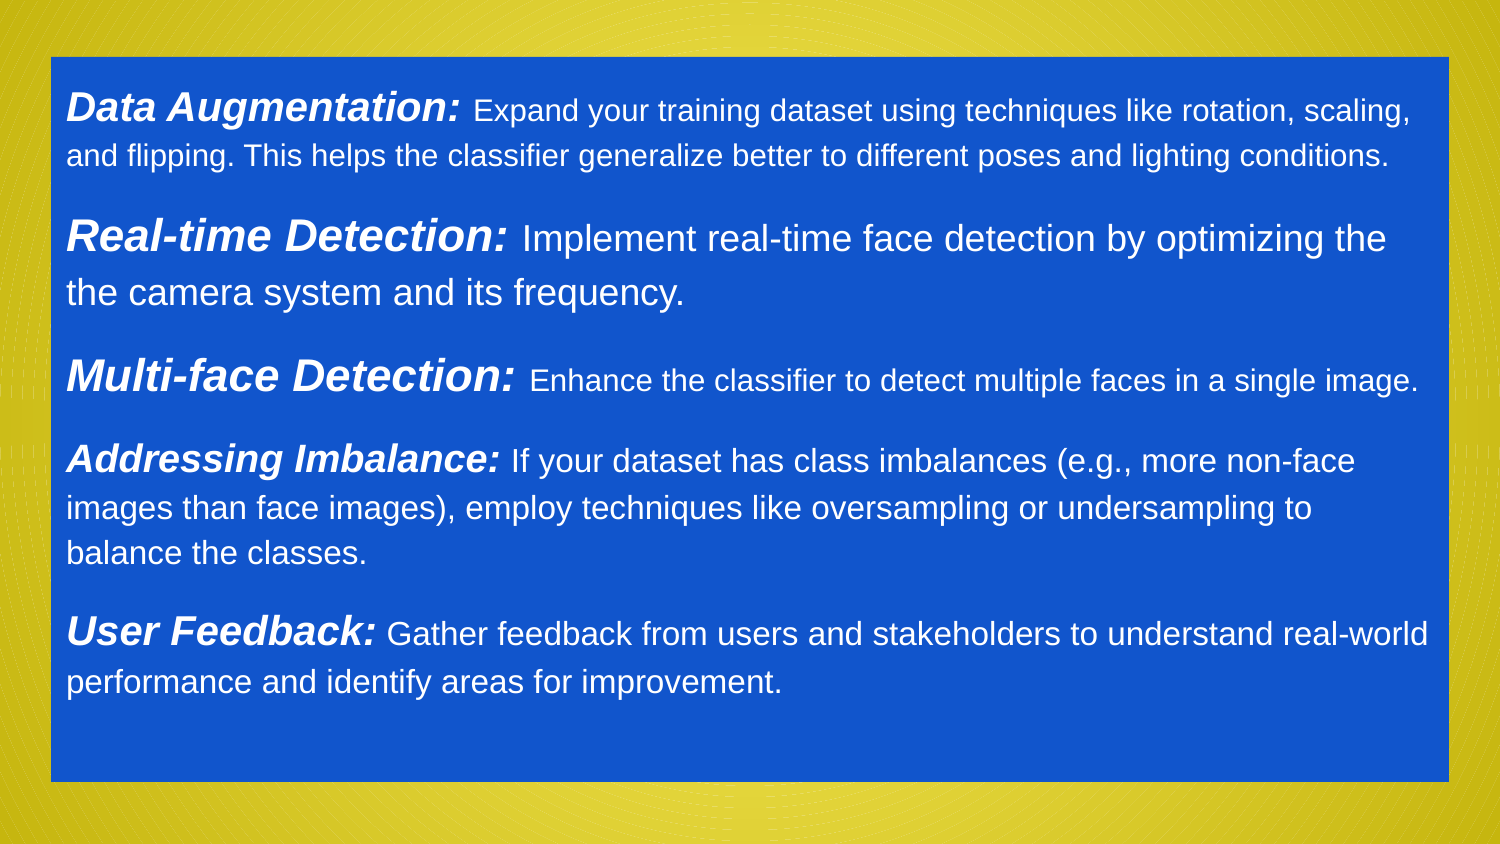

Data Augmentation: Expand your training dataset using techniques like rotation, scaling, and flipping. This helps the classifier generalize better to different poses and lighting conditions.
Real-time Detection: Implement real-time face detection by optimizing the the camera system and its frequency.
Multi-face Detection: Enhance the classifier to detect multiple faces in a single image.
Addressing Imbalance: If your dataset has class imbalances (e.g., more non-face images than face images), employ techniques like oversampling or undersampling to balance the classes.
User Feedback: Gather feedback from users and stakeholders to understand real-world performance and identify areas for improvement.